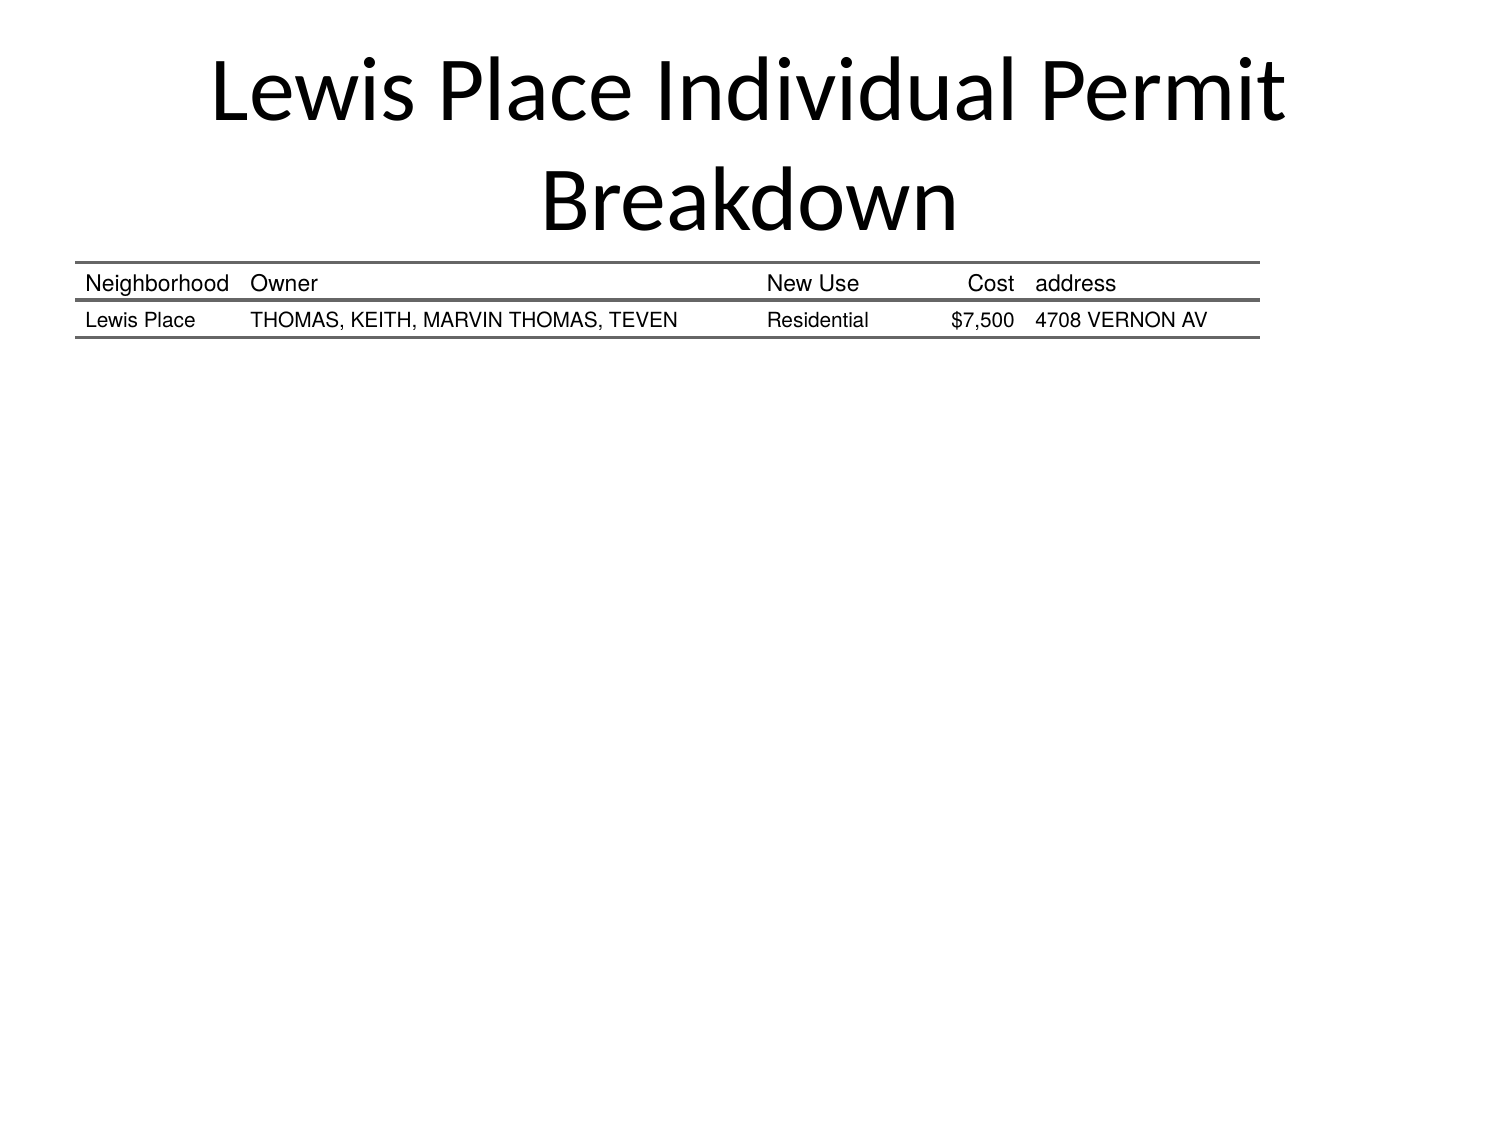

# Lewis Place Individual Permit Breakdown
| Neighborhood | Owner | New Use | Cost | address |
| --- | --- | --- | --- | --- |
| Lewis Place | THOMAS, KEITH, MARVIN THOMAS, TEVEN | Residential | $7,500 | 4708 VERNON AV |